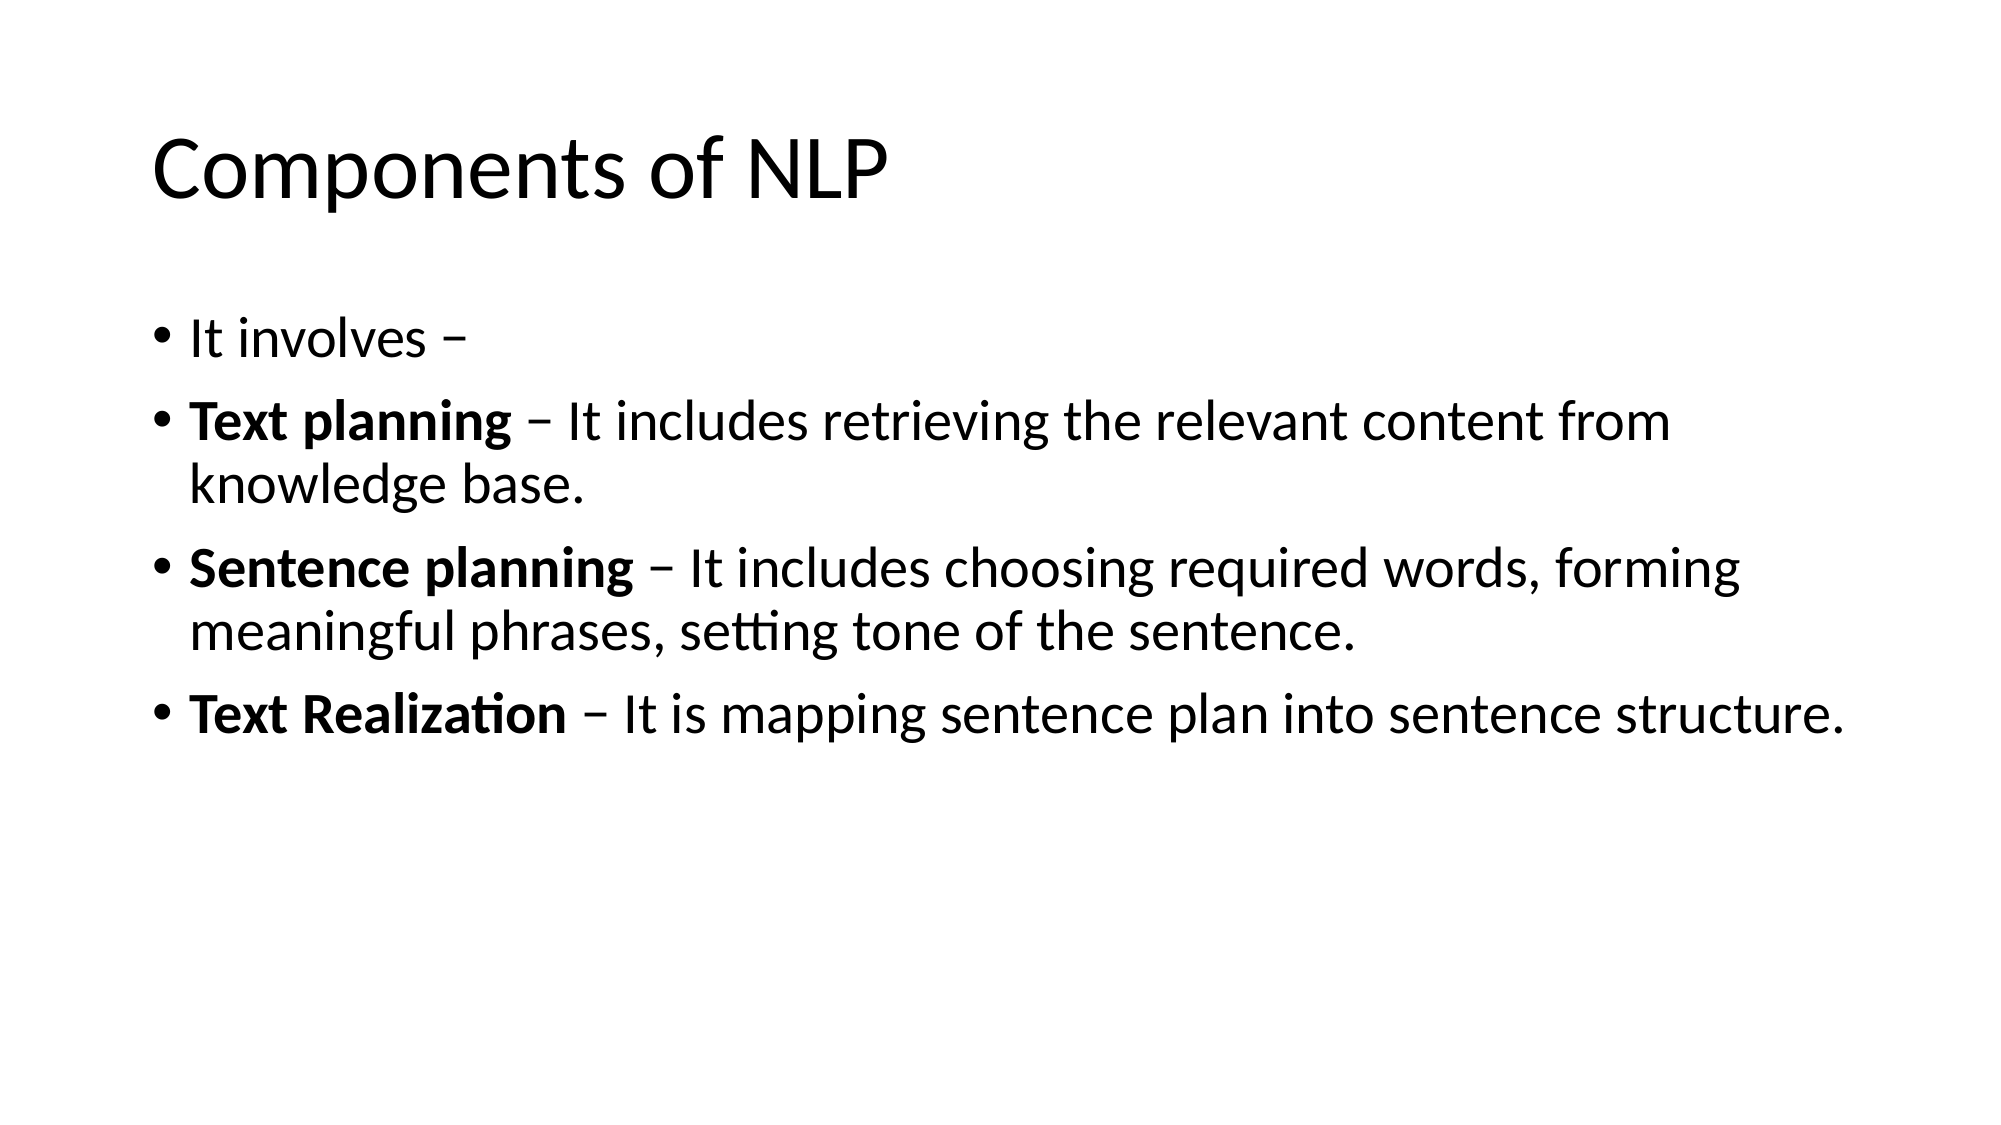

# Components of NLP
It involves −
Text planning − It includes retrieving the relevant content from knowledge base.
Sentence planning − It includes choosing required words, forming meaningful phrases, setting tone of the sentence.
Text Realization − It is mapping sentence plan into sentence structure.